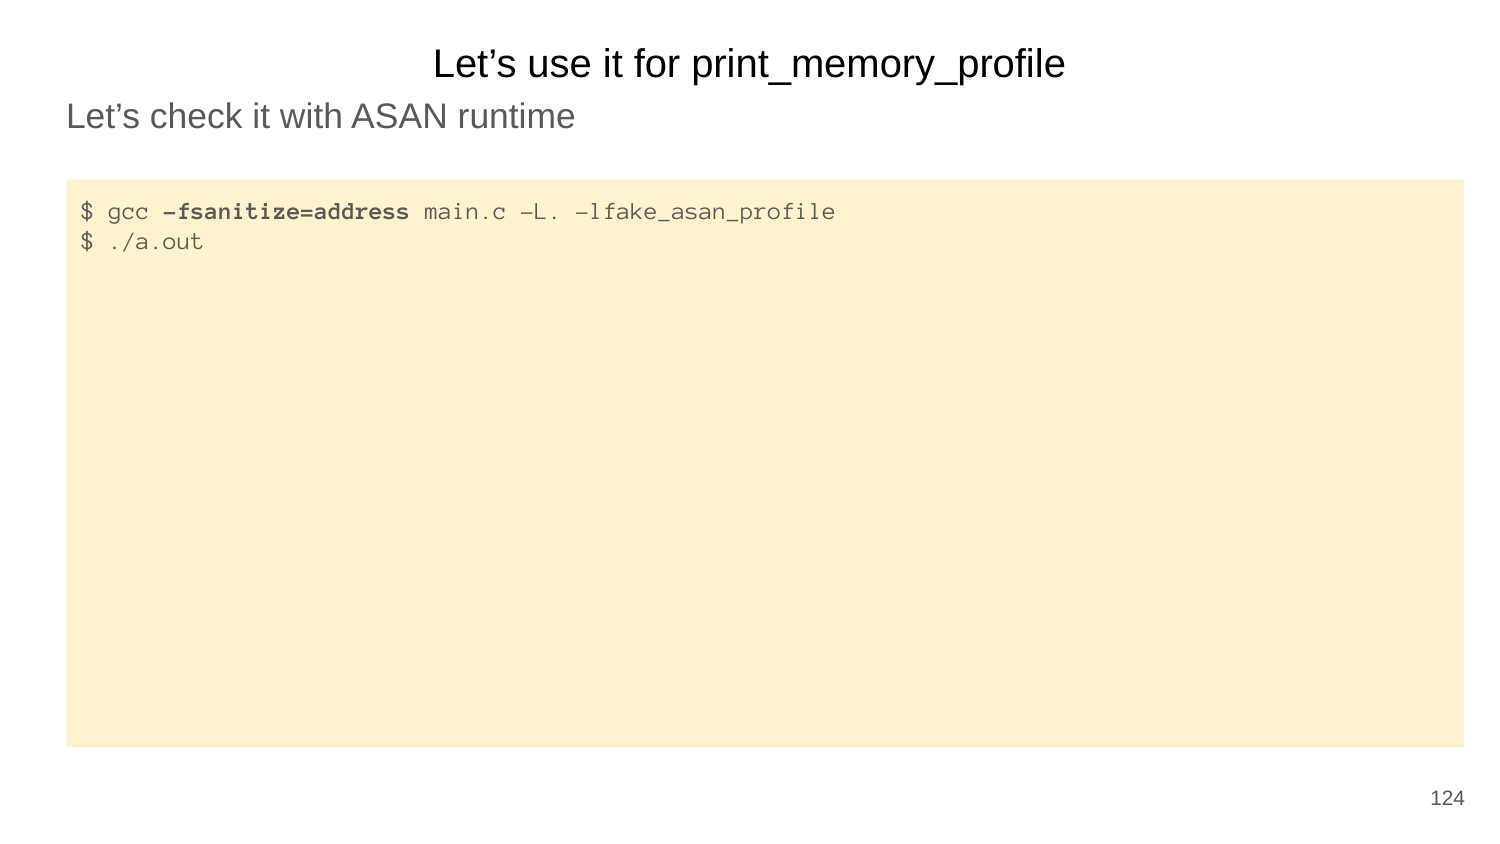

Let’s use it for print_memory_profile
Let’s check it with ASAN runtime
$ gcc -fsanitize=address main.c -L. -lfake_asan_profile
$ ./a.out

124